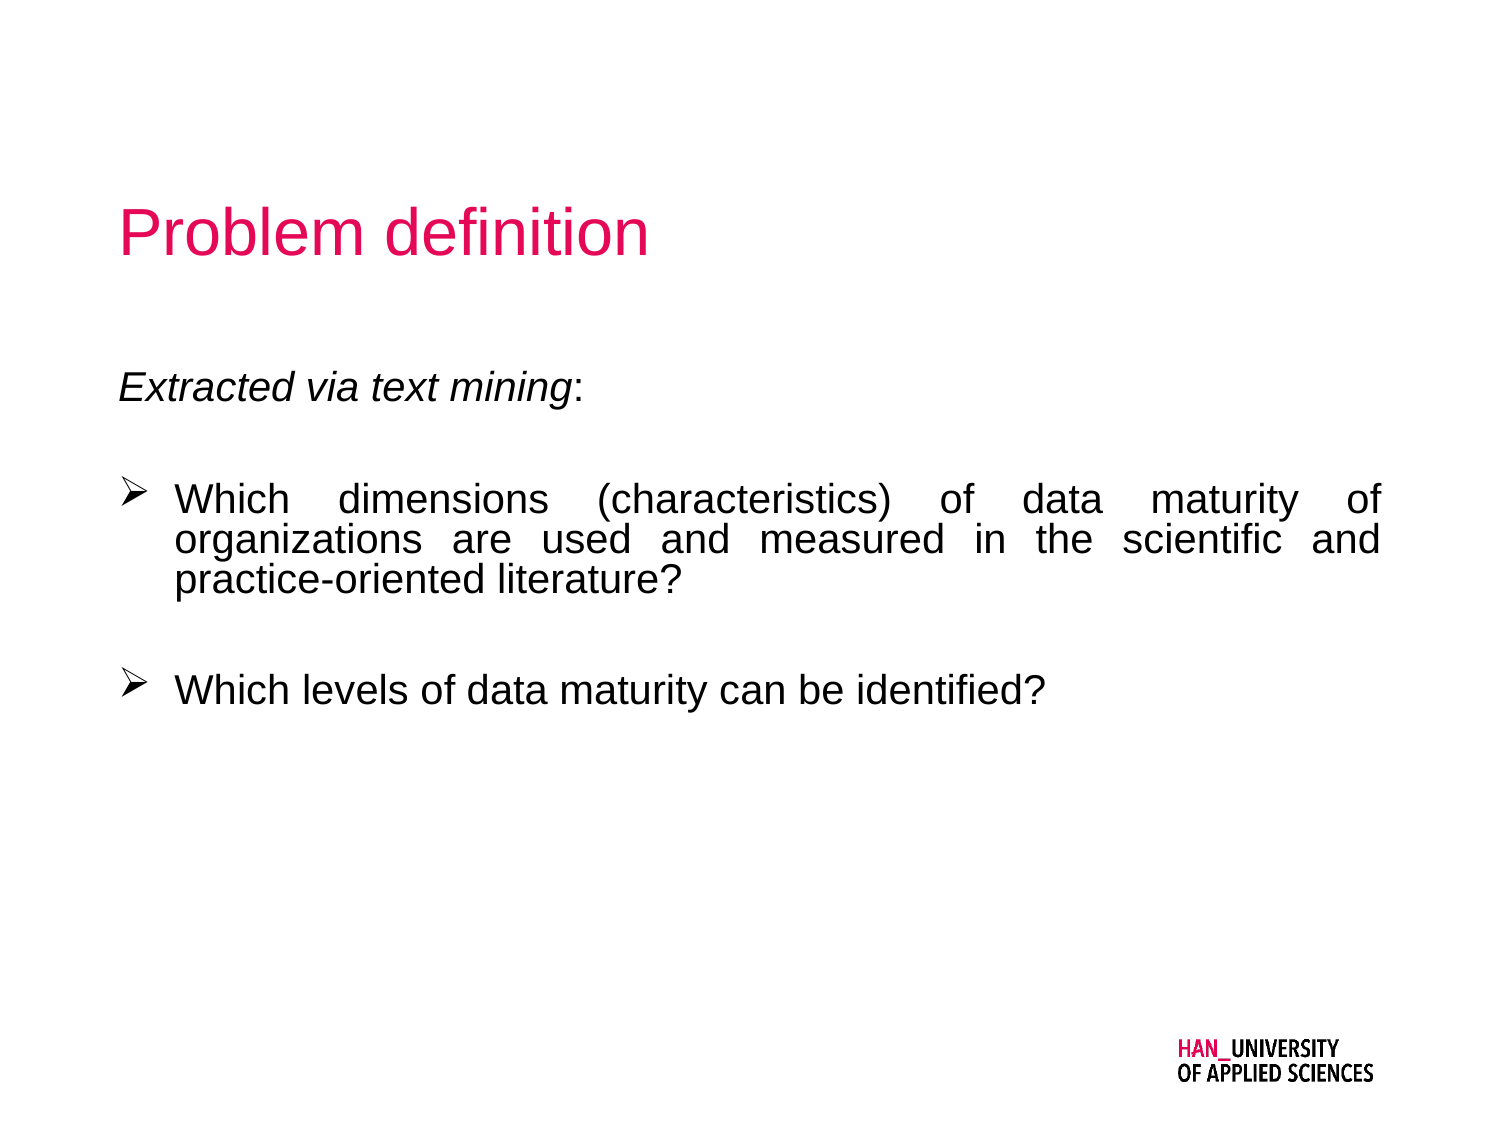

# Problem definition
Extracted via text mining:

Which dimensions (characteristics) of data maturity of organizations are used and measured in the scientific and practice-oriented literature?

Which levels of data maturity can be identified?